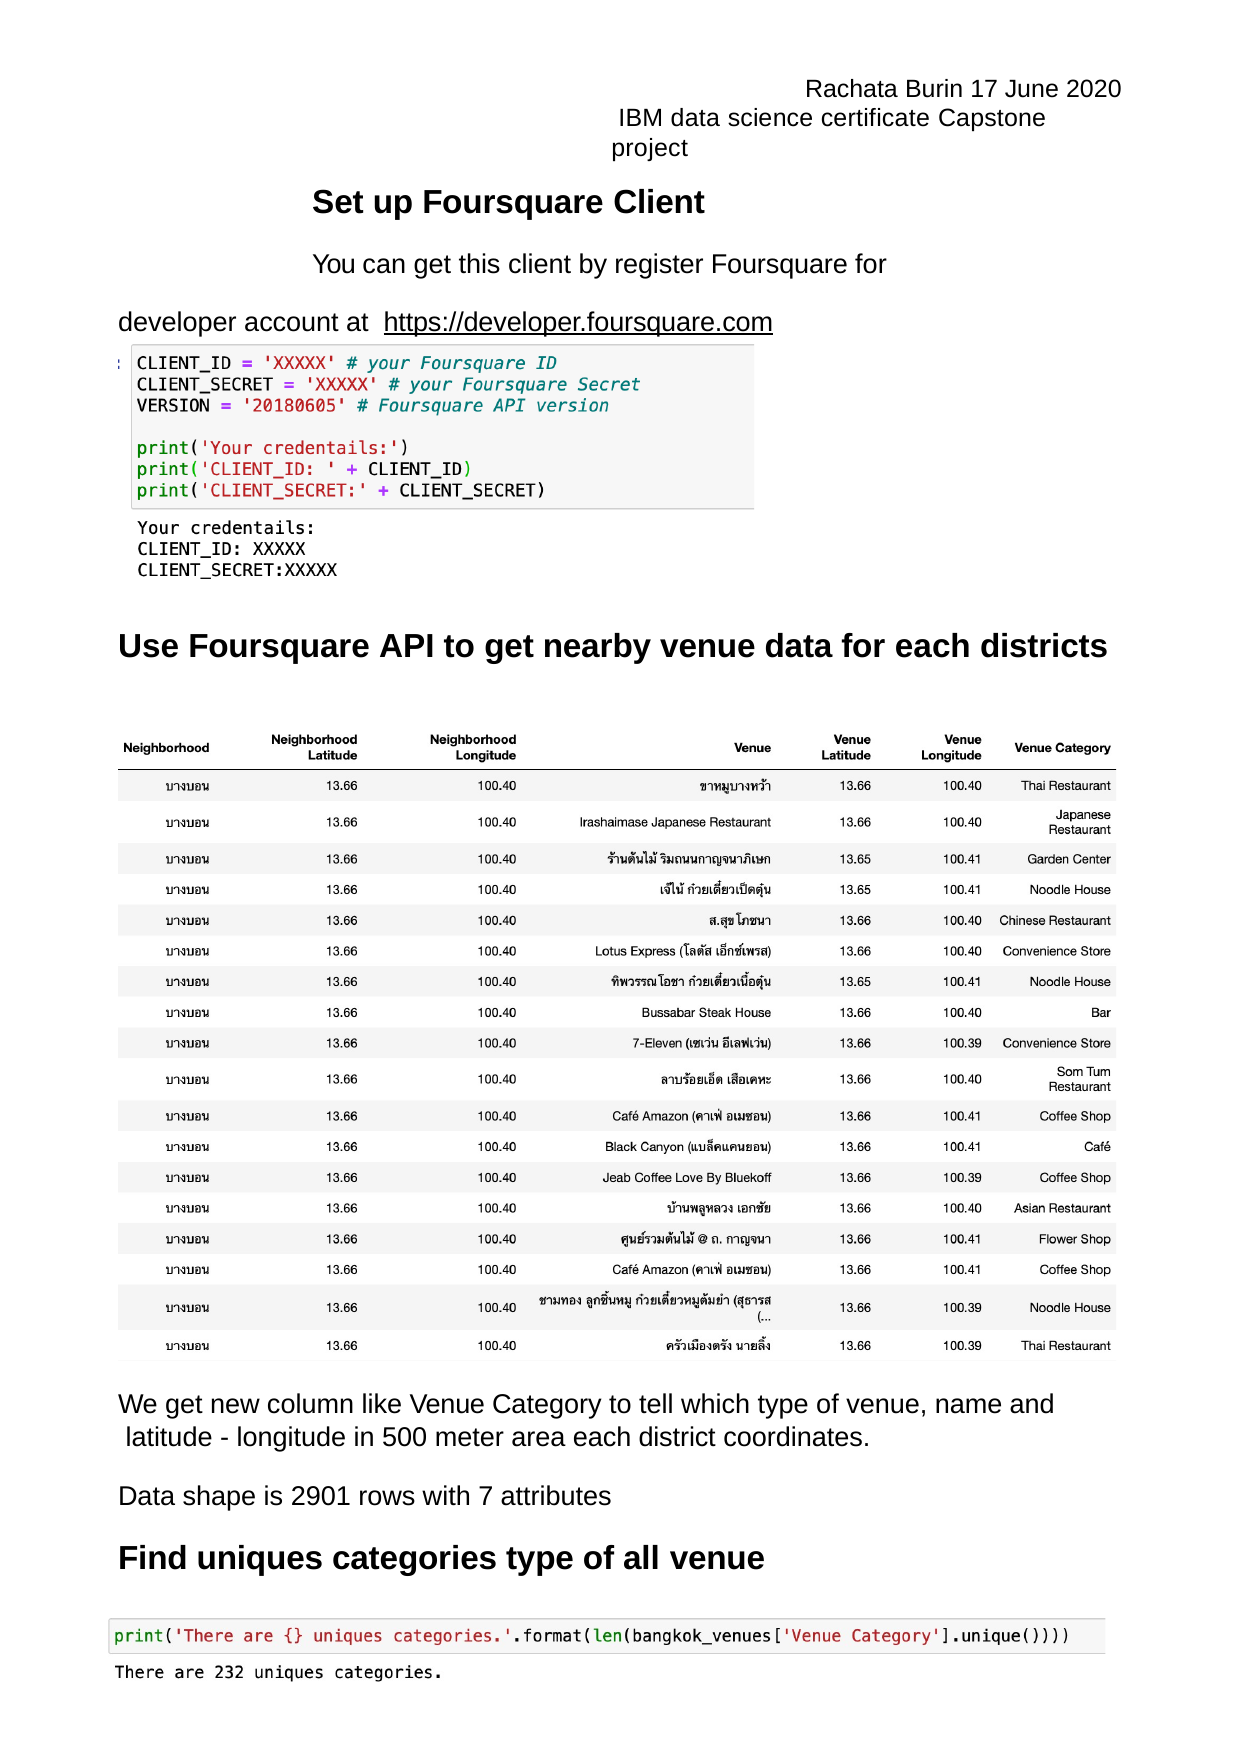

Rachata Burin 17 June 2020  IBM data science certificate Capstone project
Set up Foursquare Client
You can get this client by register Foursquare for developer account at  https://developer.foursquare.com

Use Foursquare API to get nearby venue data for each districts

We get new column like Venue Category to tell which type of venue, name and  latitude - longitude in 500 meter area each district coordinates.

Data shape is 2901 rows with 7 attributes

Find uniques categories type of all venue